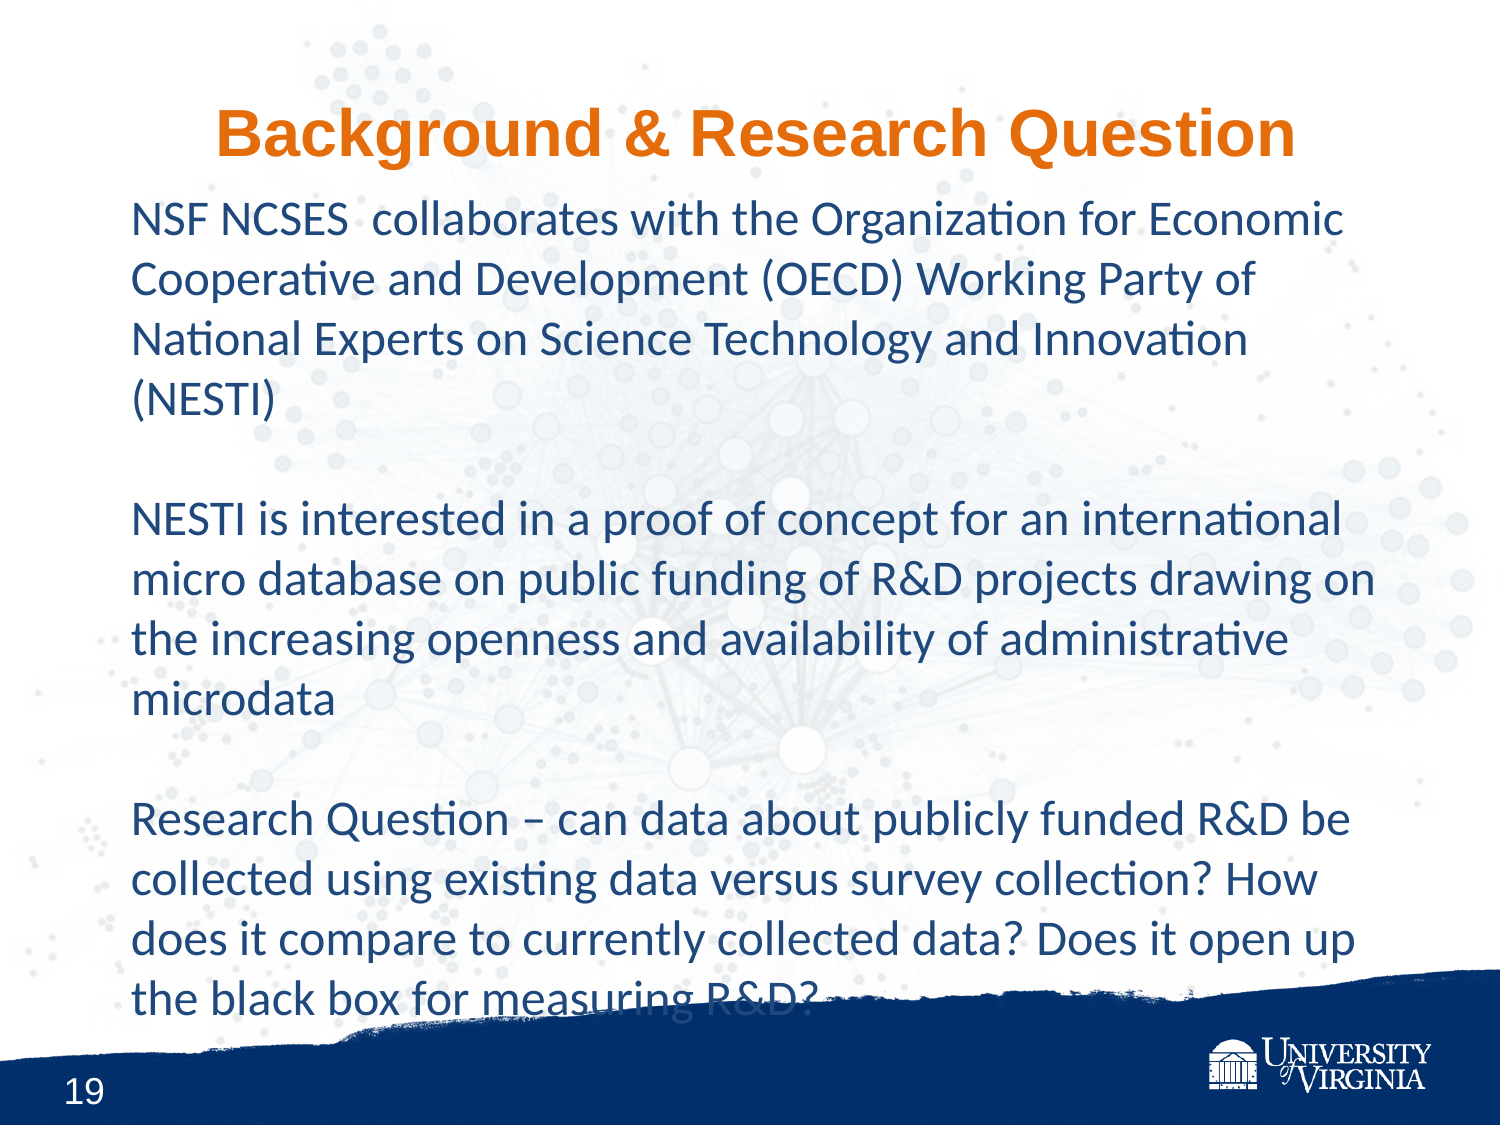

Background & Research Question
NSF NCSES  collaborates with the Organization for Economic Cooperative and Development (OECD) Working Party of National Experts on Science Technology and Innovation (NESTI)

NESTI is interested in a proof of concept for an international micro database on public funding of R&D projects drawing on the increasing openness and availability of administrative microdata

Research Question – can data about publicly funded R&D be collected using existing data versus survey collection? How does it compare to currently collected data? Does it open up the black box for measuring R&D?
19